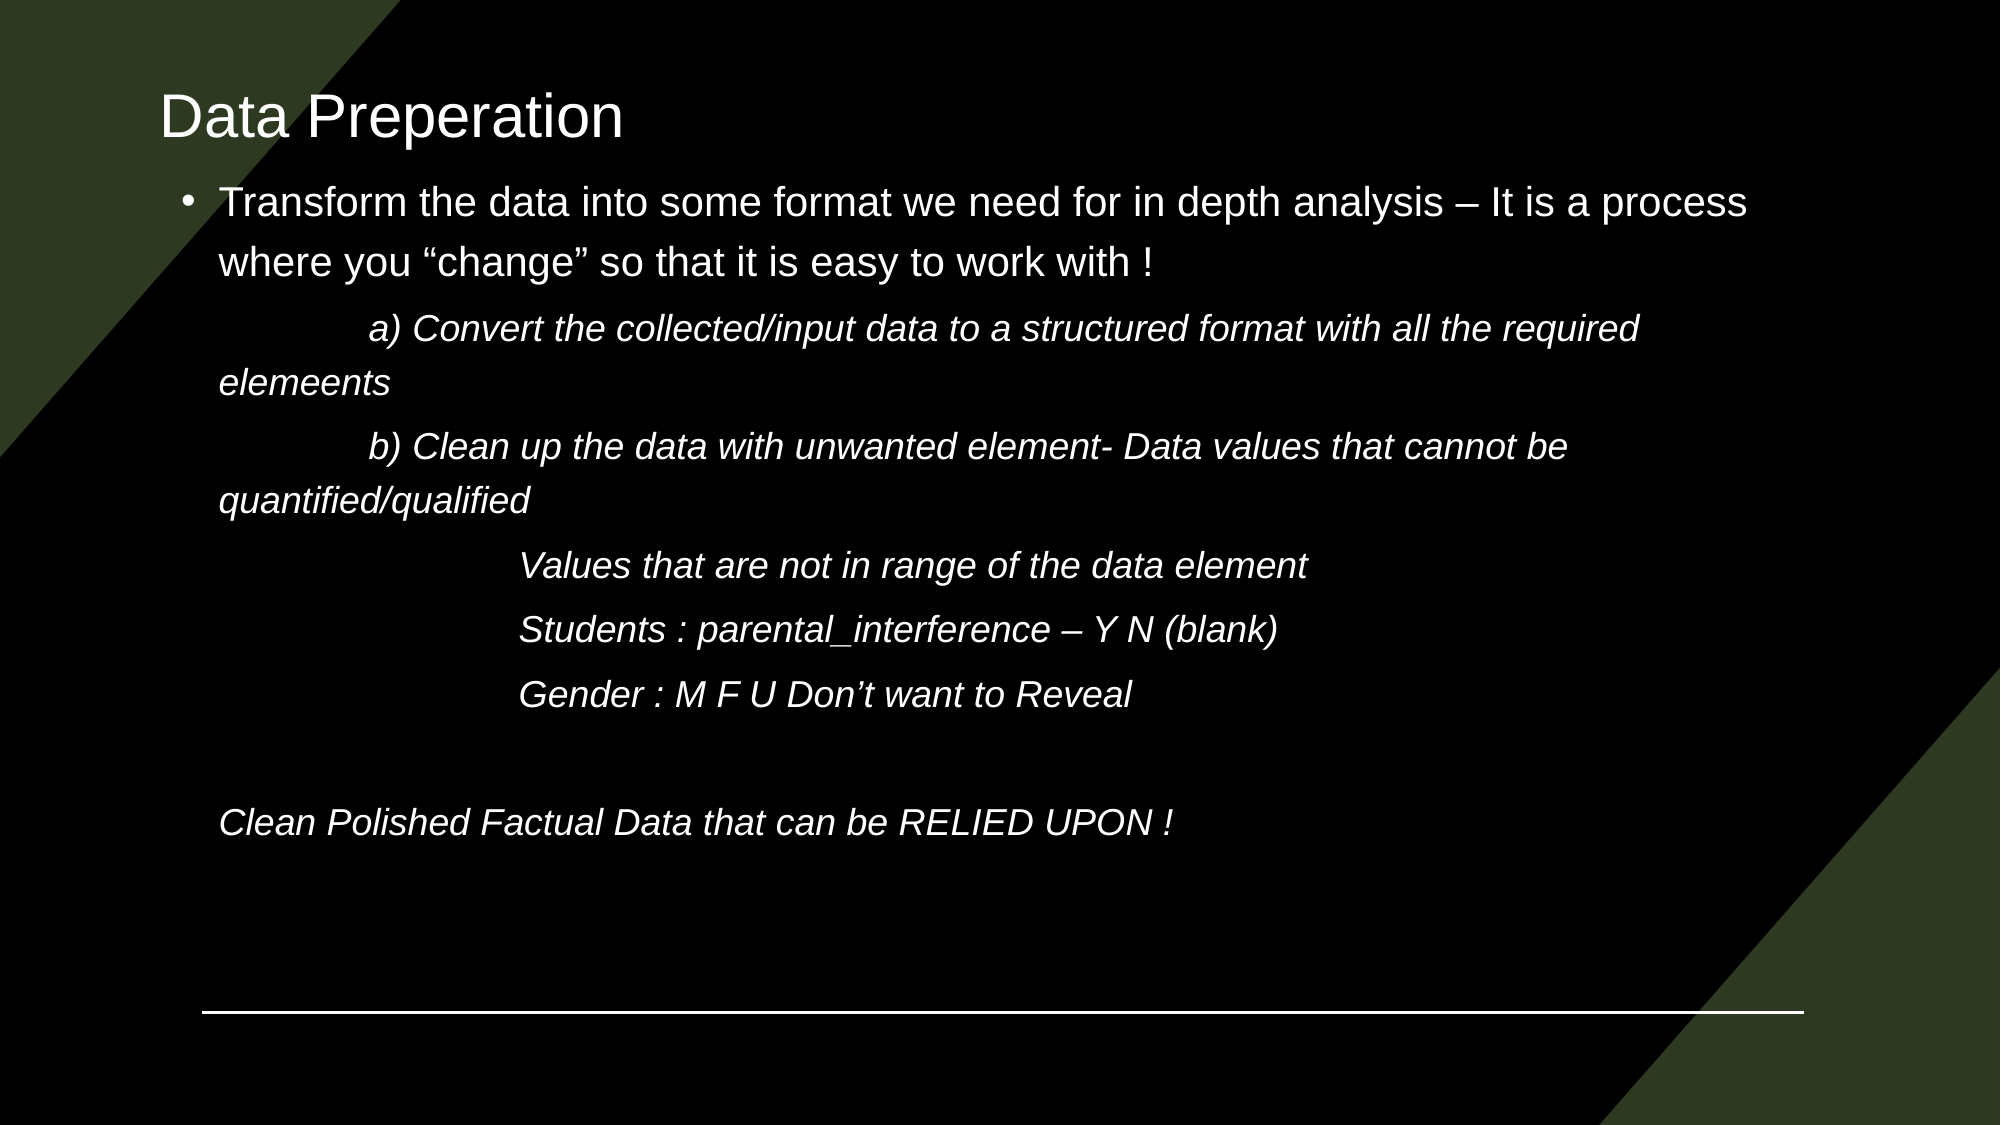

# Data Preperation
Transform the data into some format we need for in depth analysis – It is a process where you “change” so that it is easy to work with !
	a) Convert the collected/input data to a structured format with all the required elemeents
	b) Clean up the data with unwanted element- Data values that cannot be quantified/qualified
		Values that are not in range of the data element
		Students : parental_interference – Y N (blank)
		Gender : M F U Don’t want to Reveal

Clean Polished Factual Data that can be RELIED UPON !